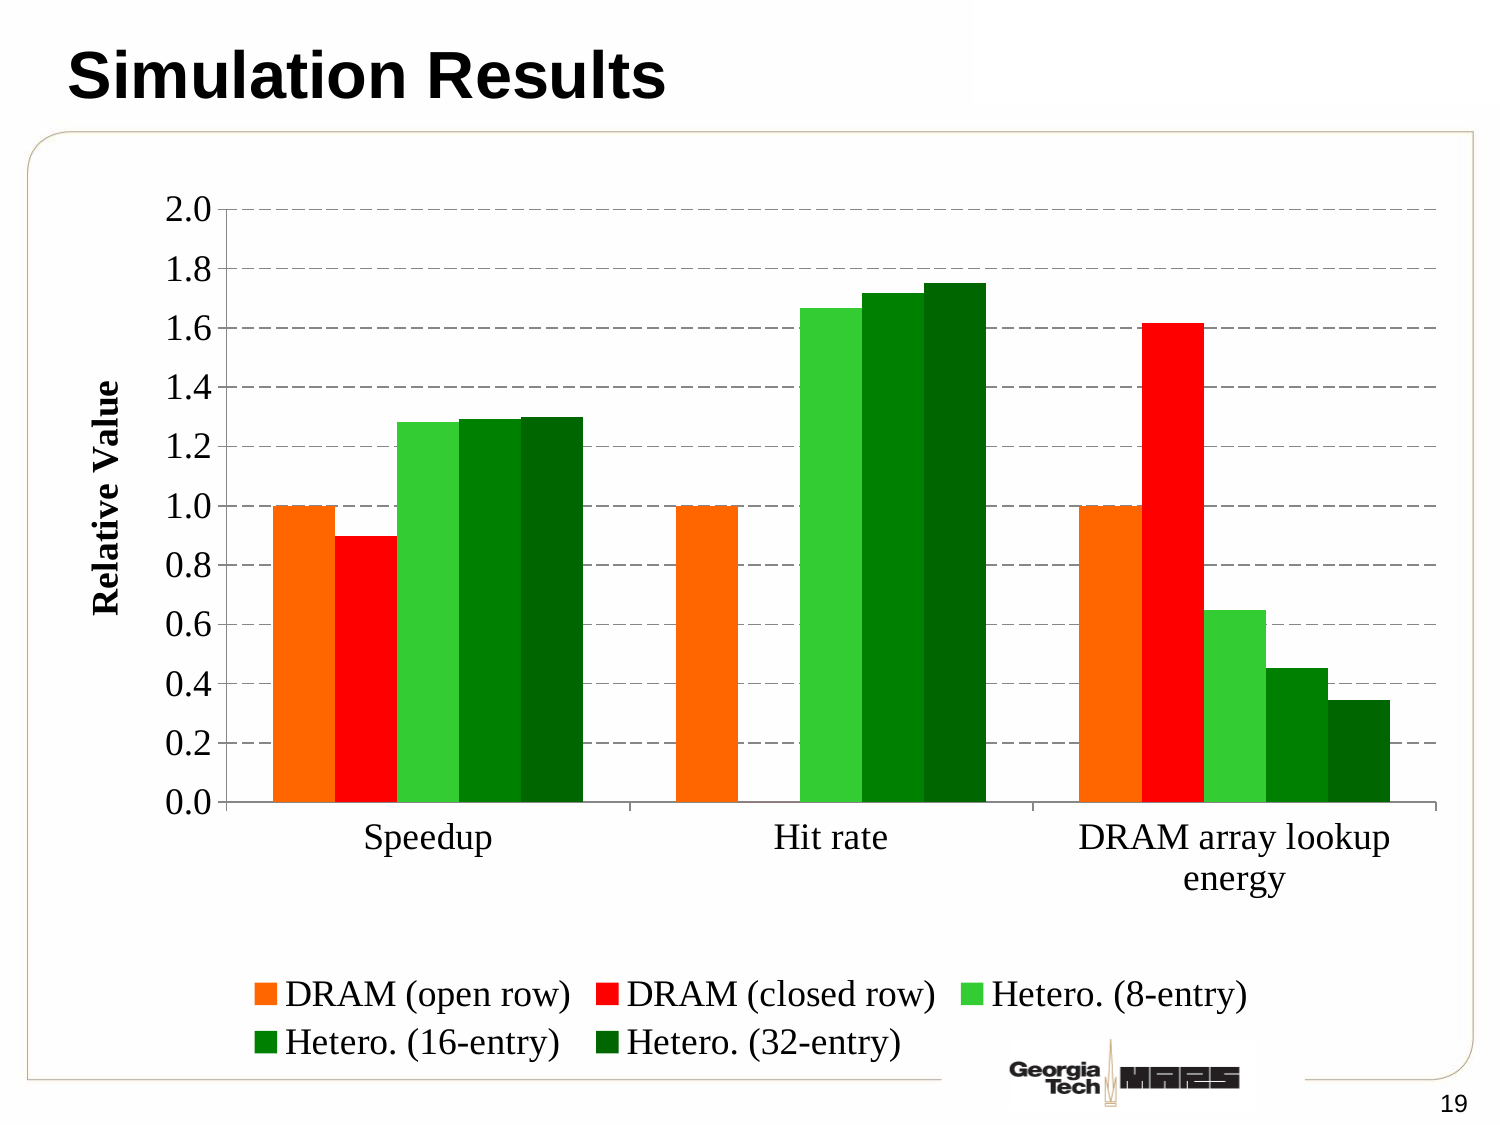

# Simulation Results

### Chart

| Category | DRAM (open row) | DRAM (closed row) | Hetero. (8-entry) | Hetero. (16-entry) | Hetero. (32-entry) |
|---|---|---|---|---|---|
| Speedup | 1.0 | 0.8978270339888064 | 1.2811816762364379 | 1.2920909991772722 | 1.3001980300679747 |
| Hit rate | 1.0 | 0.0 | 1.6679305965543187 | 1.7193026369251552 | 1.752906348888795 |
| DRAM array lookup energy | 1.0 | 1.6172457920665007 | 0.6472444394217263 | 0.45448722235457123 | 0.34580717525519 |